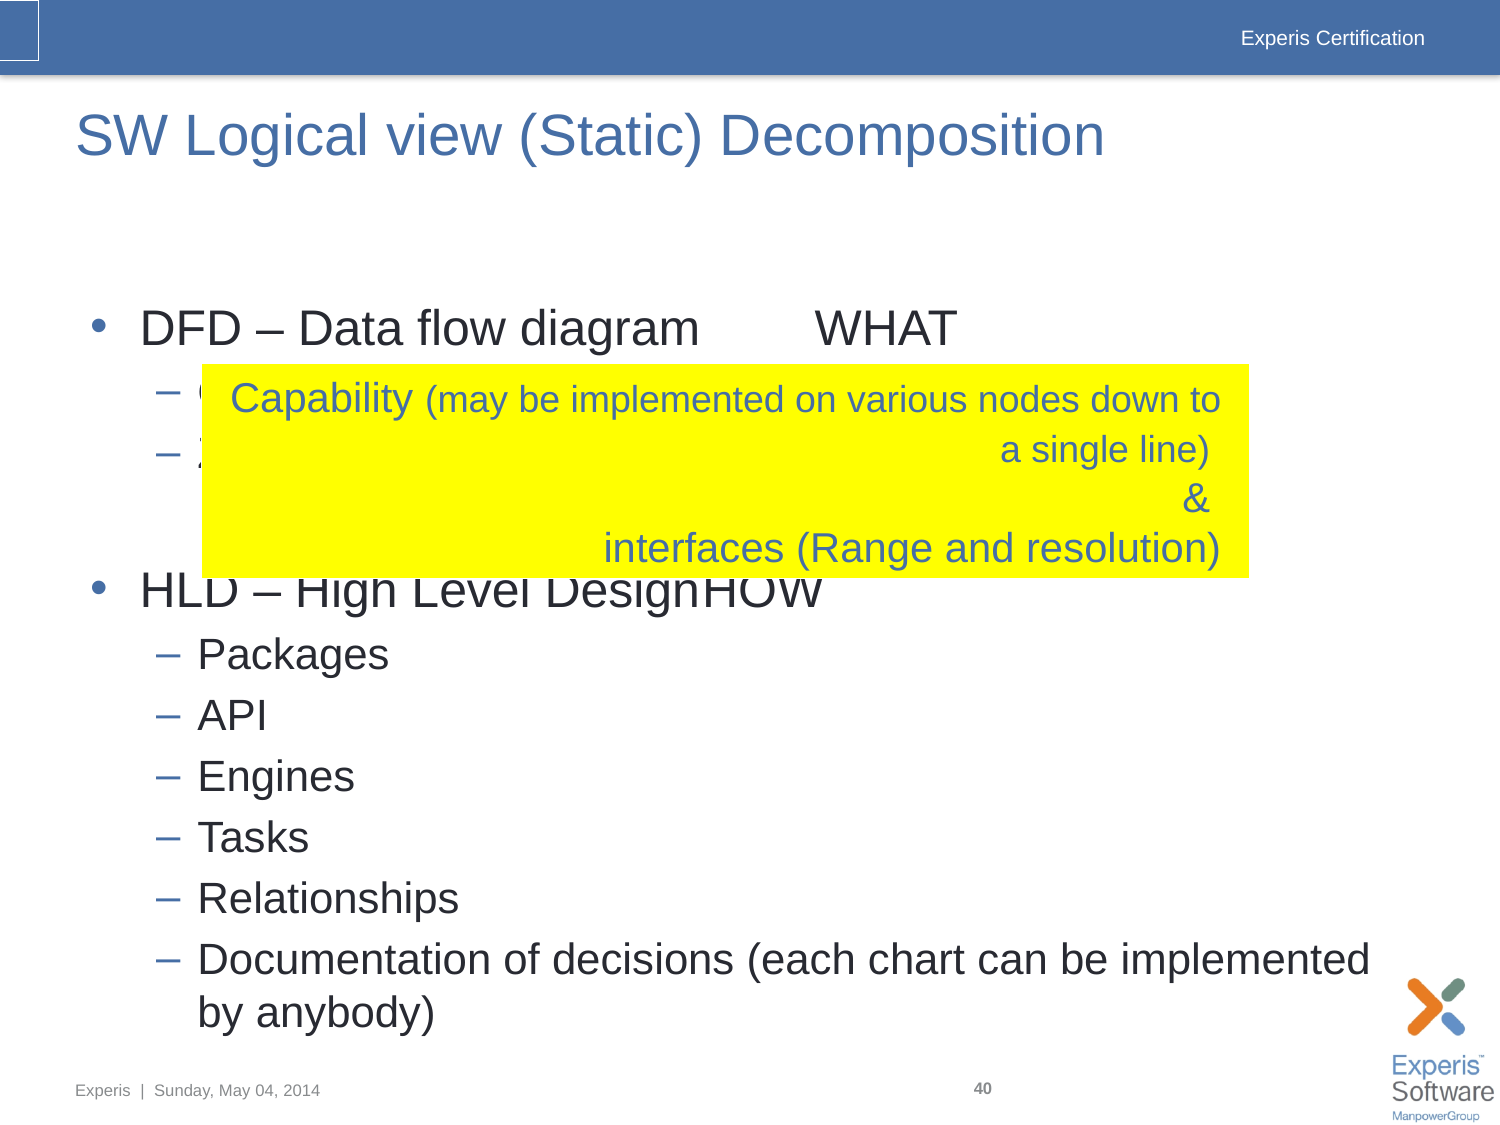

A
# SW Logical view (Static) Decomposition
DFD – Data flow diagram 		WHAT
Context Diagram
Zero down to level n Diagram

HLD – High Level Design		HOW
Packages
API
Engines
Tasks
Relationships
Documentation of decisions (each chart can be implemented by anybody)

Capability (may be implemented on various nodes down to a single line)
&
interfaces (Range and resolution)